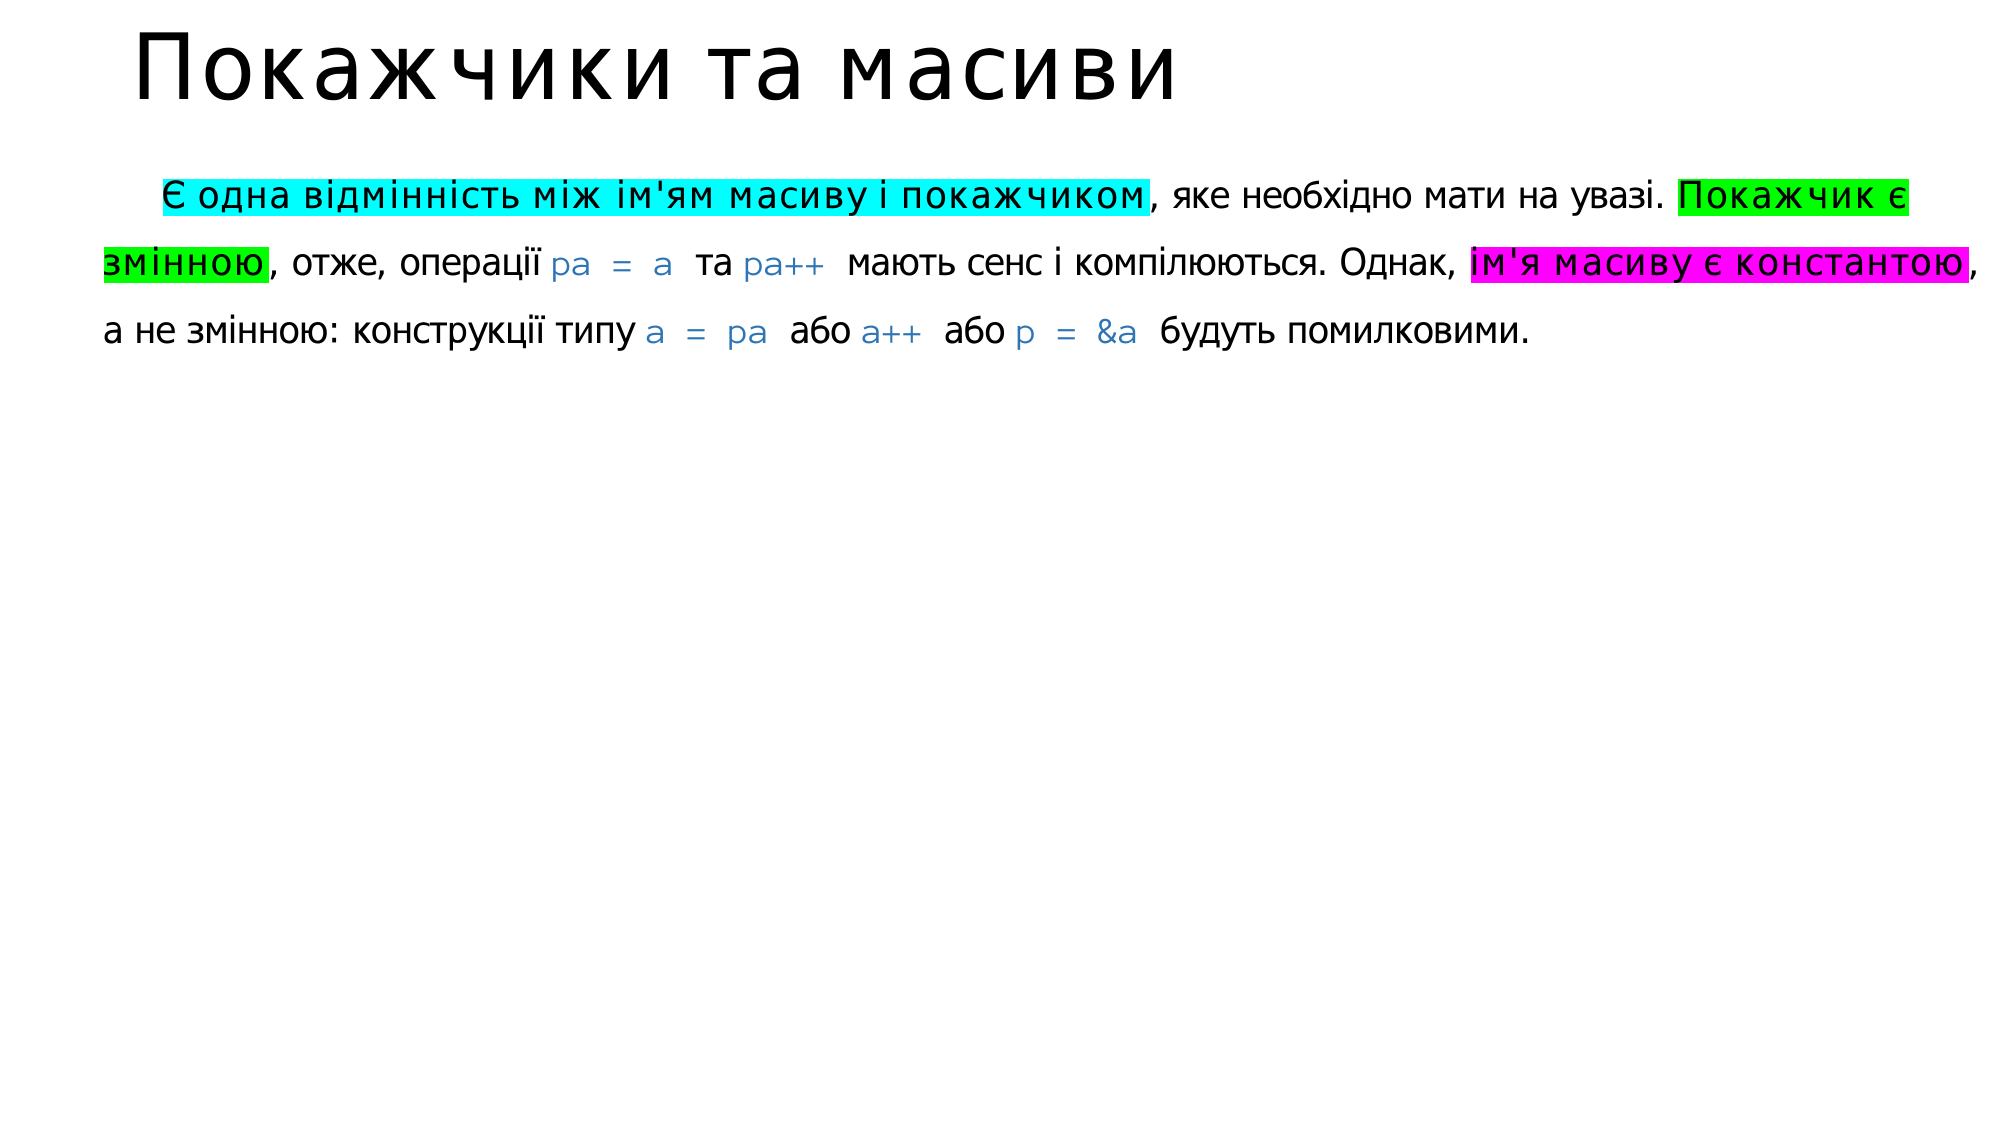

# Покажчики та масиви
Є одна відмінність між ім'ям масиву і покажчиком, яке необхідно мати на увазі. Покажчик є змінною, отже, операції pa = a та pa++ мають сенс і компілюються. Однак, ім'я масиву є константою, а не змінною: конструкції типу a = pa або a++ або p = &a будуть помилковими.